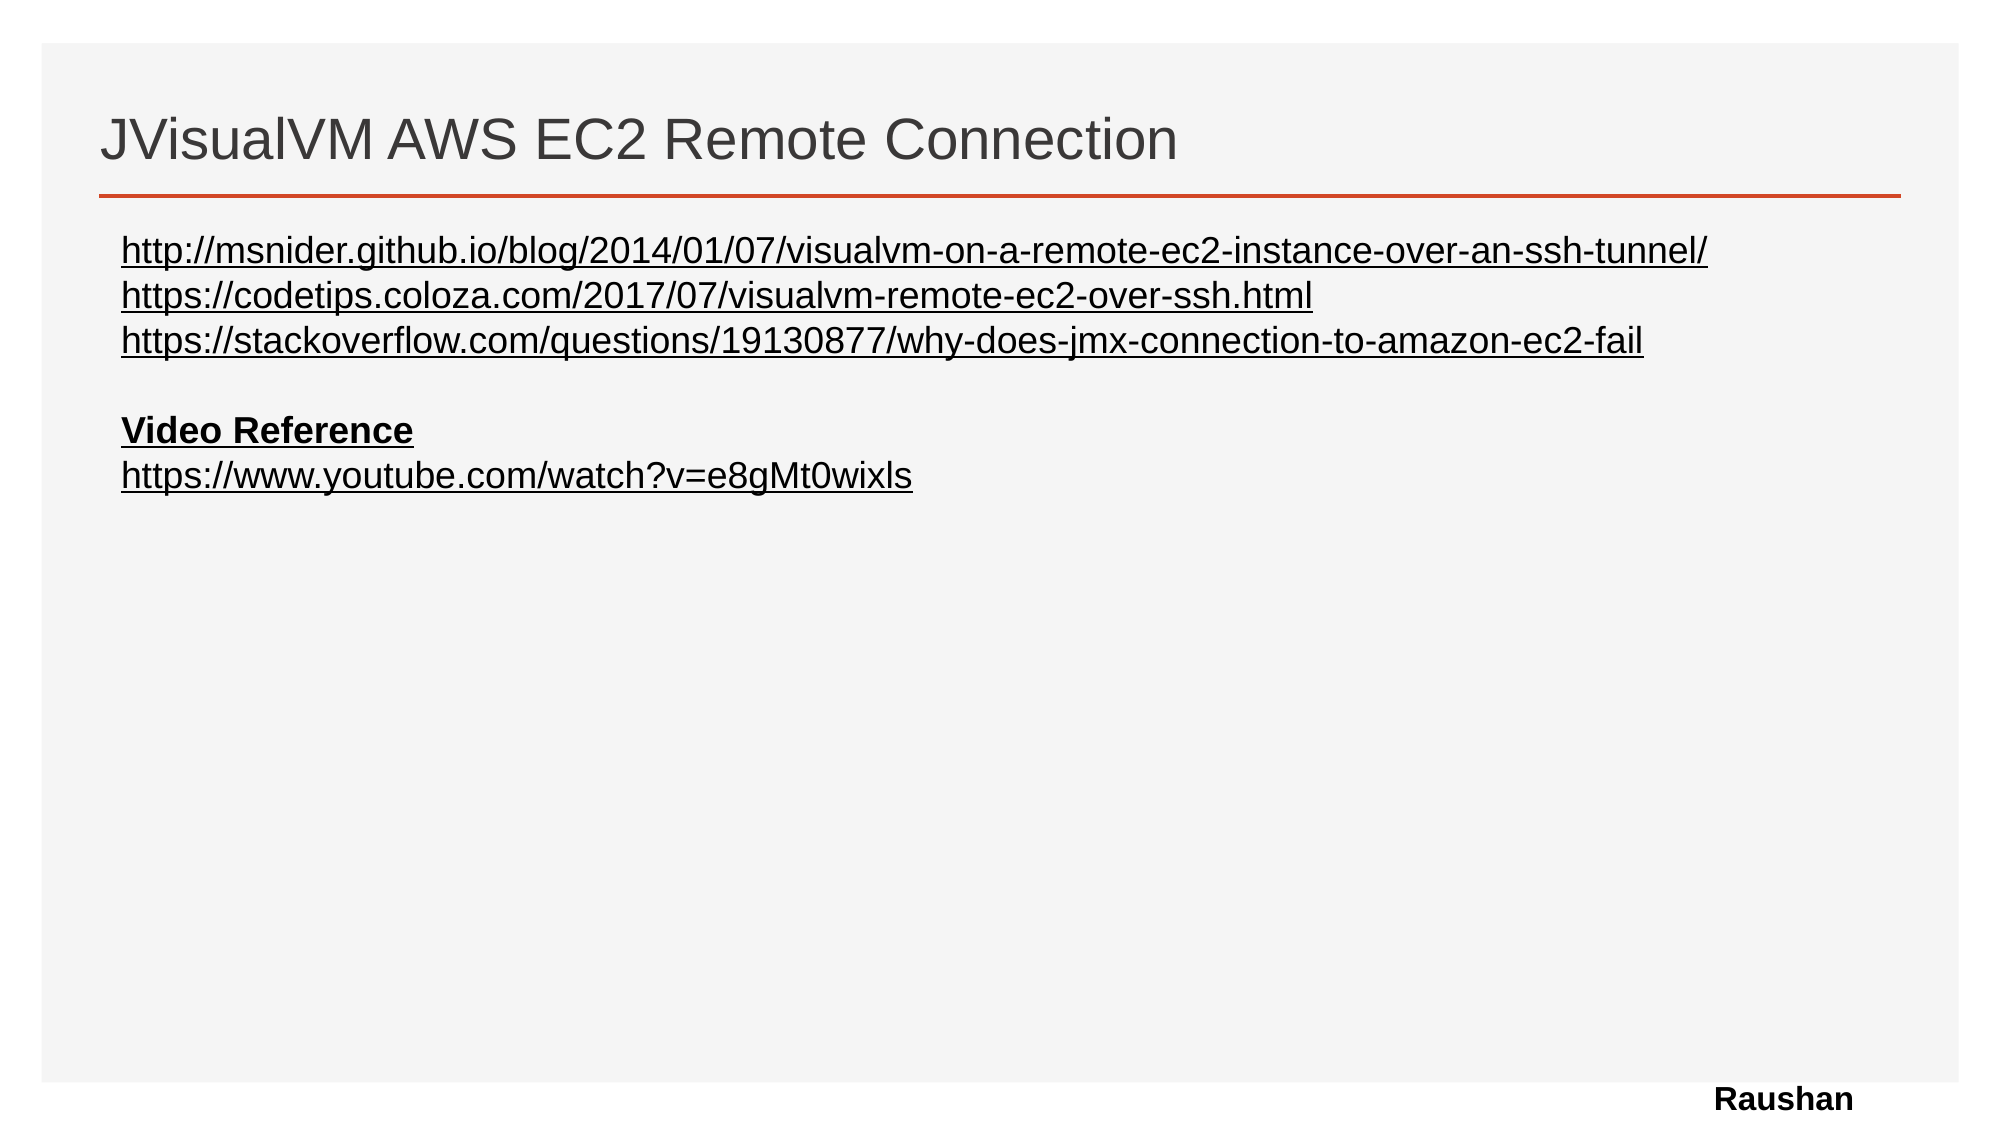

# JVisualVM AWS EC2 Remote Connection
http://msnider.github.io/blog/2014/01/07/visualvm-on-a-remote-ec2-instance-over-an-ssh-tunnel/
https://codetips.coloza.com/2017/07/visualvm-remote-ec2-over-ssh.html
https://stackoverflow.com/questions/19130877/why-does-jmx-connection-to-amazon-ec2-fail

Video Reference
https://www.youtube.com/watch?v=e8gMt0wixls

Raushan Kumar